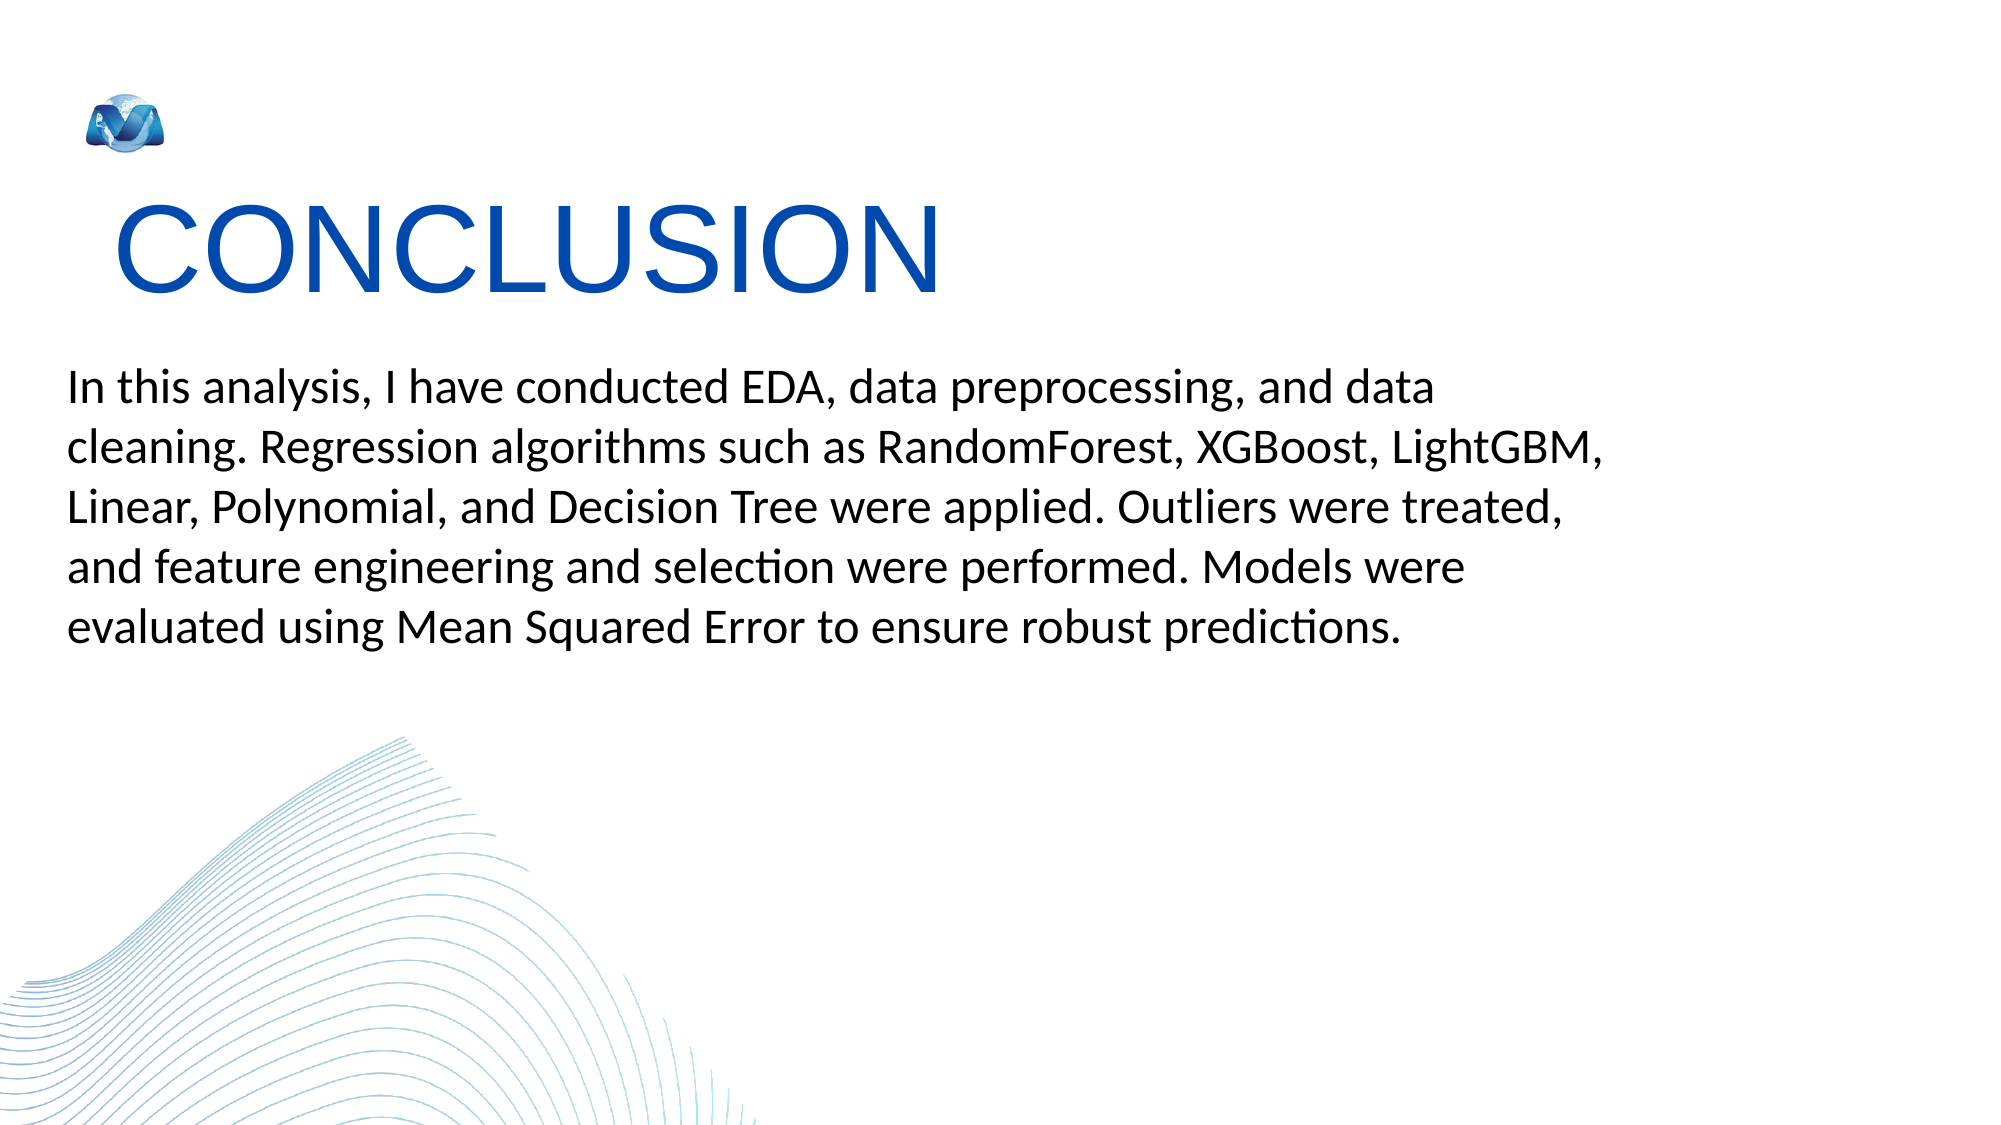

CONCLUSION
In this analysis, I have conducted EDA, data preprocessing, and data cleaning. Regression algorithms such as RandomForest, XGBoost, LightGBM, Linear, Polynomial, and Decision Tree were applied. Outliers were treated, and feature engineering and selection were performed. Models were evaluated using Mean Squared Error to ensure robust predictions.